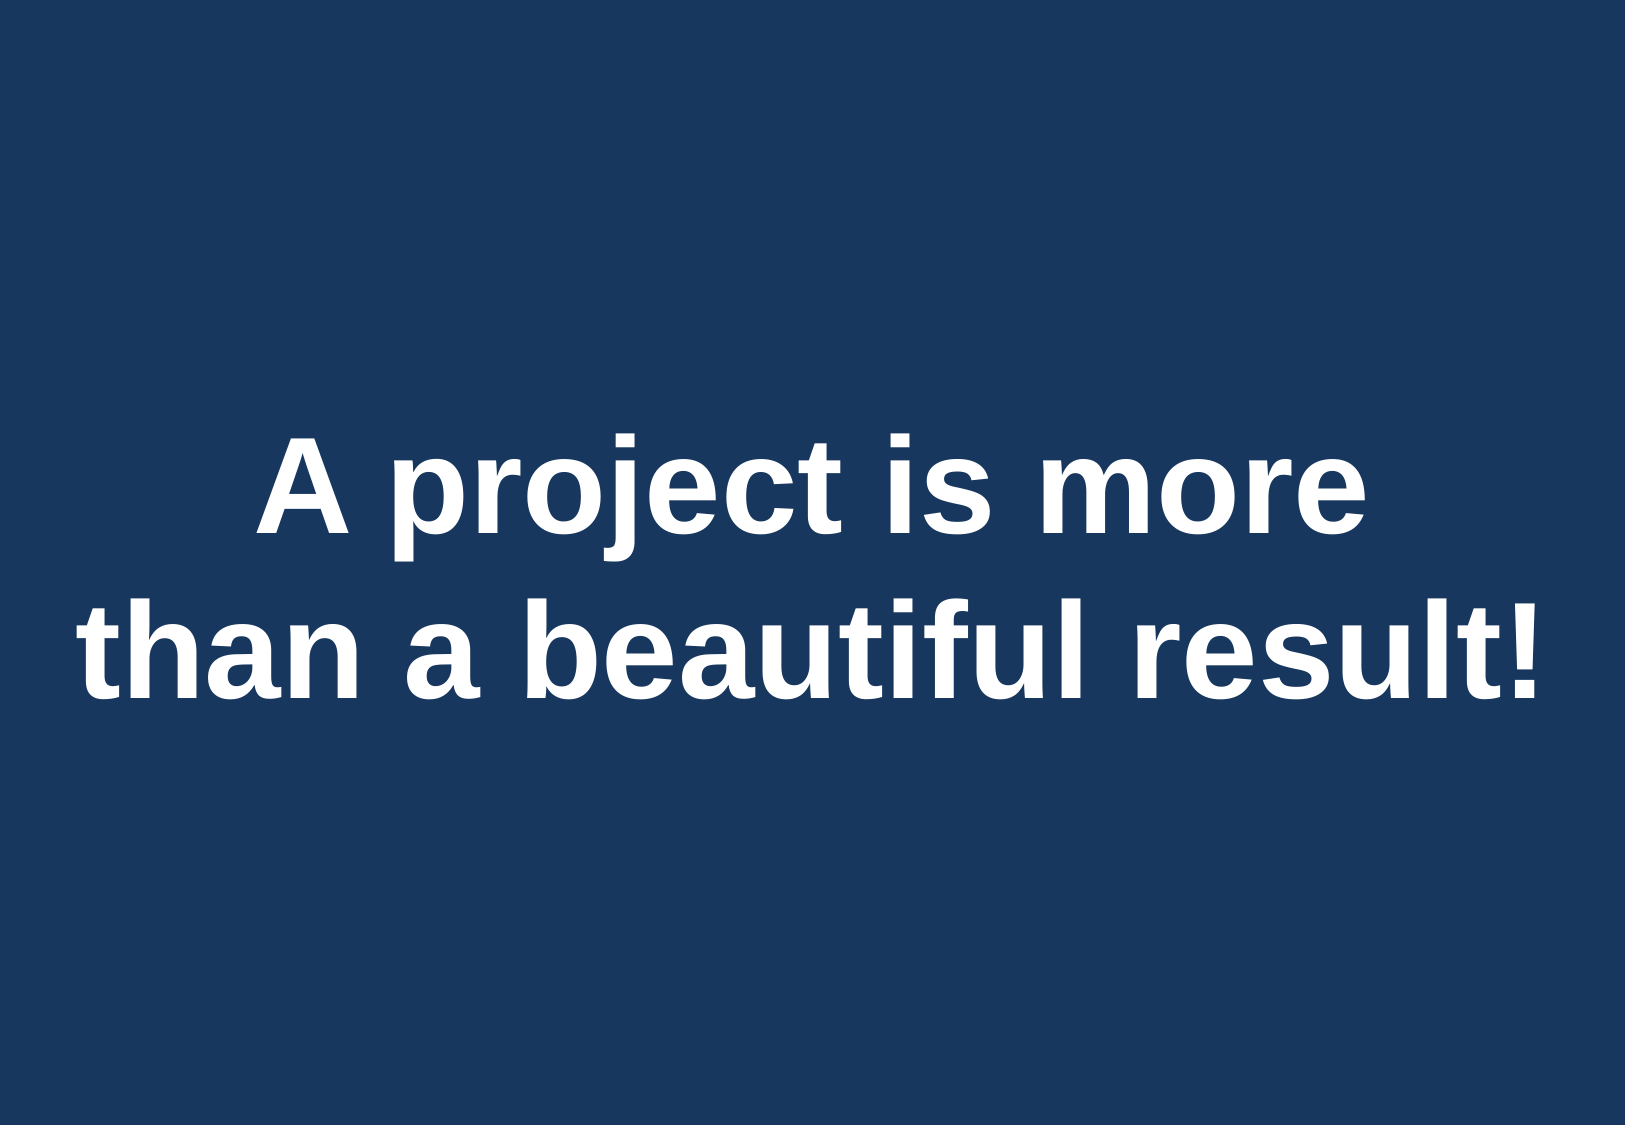

A project is more
than a beautiful result!